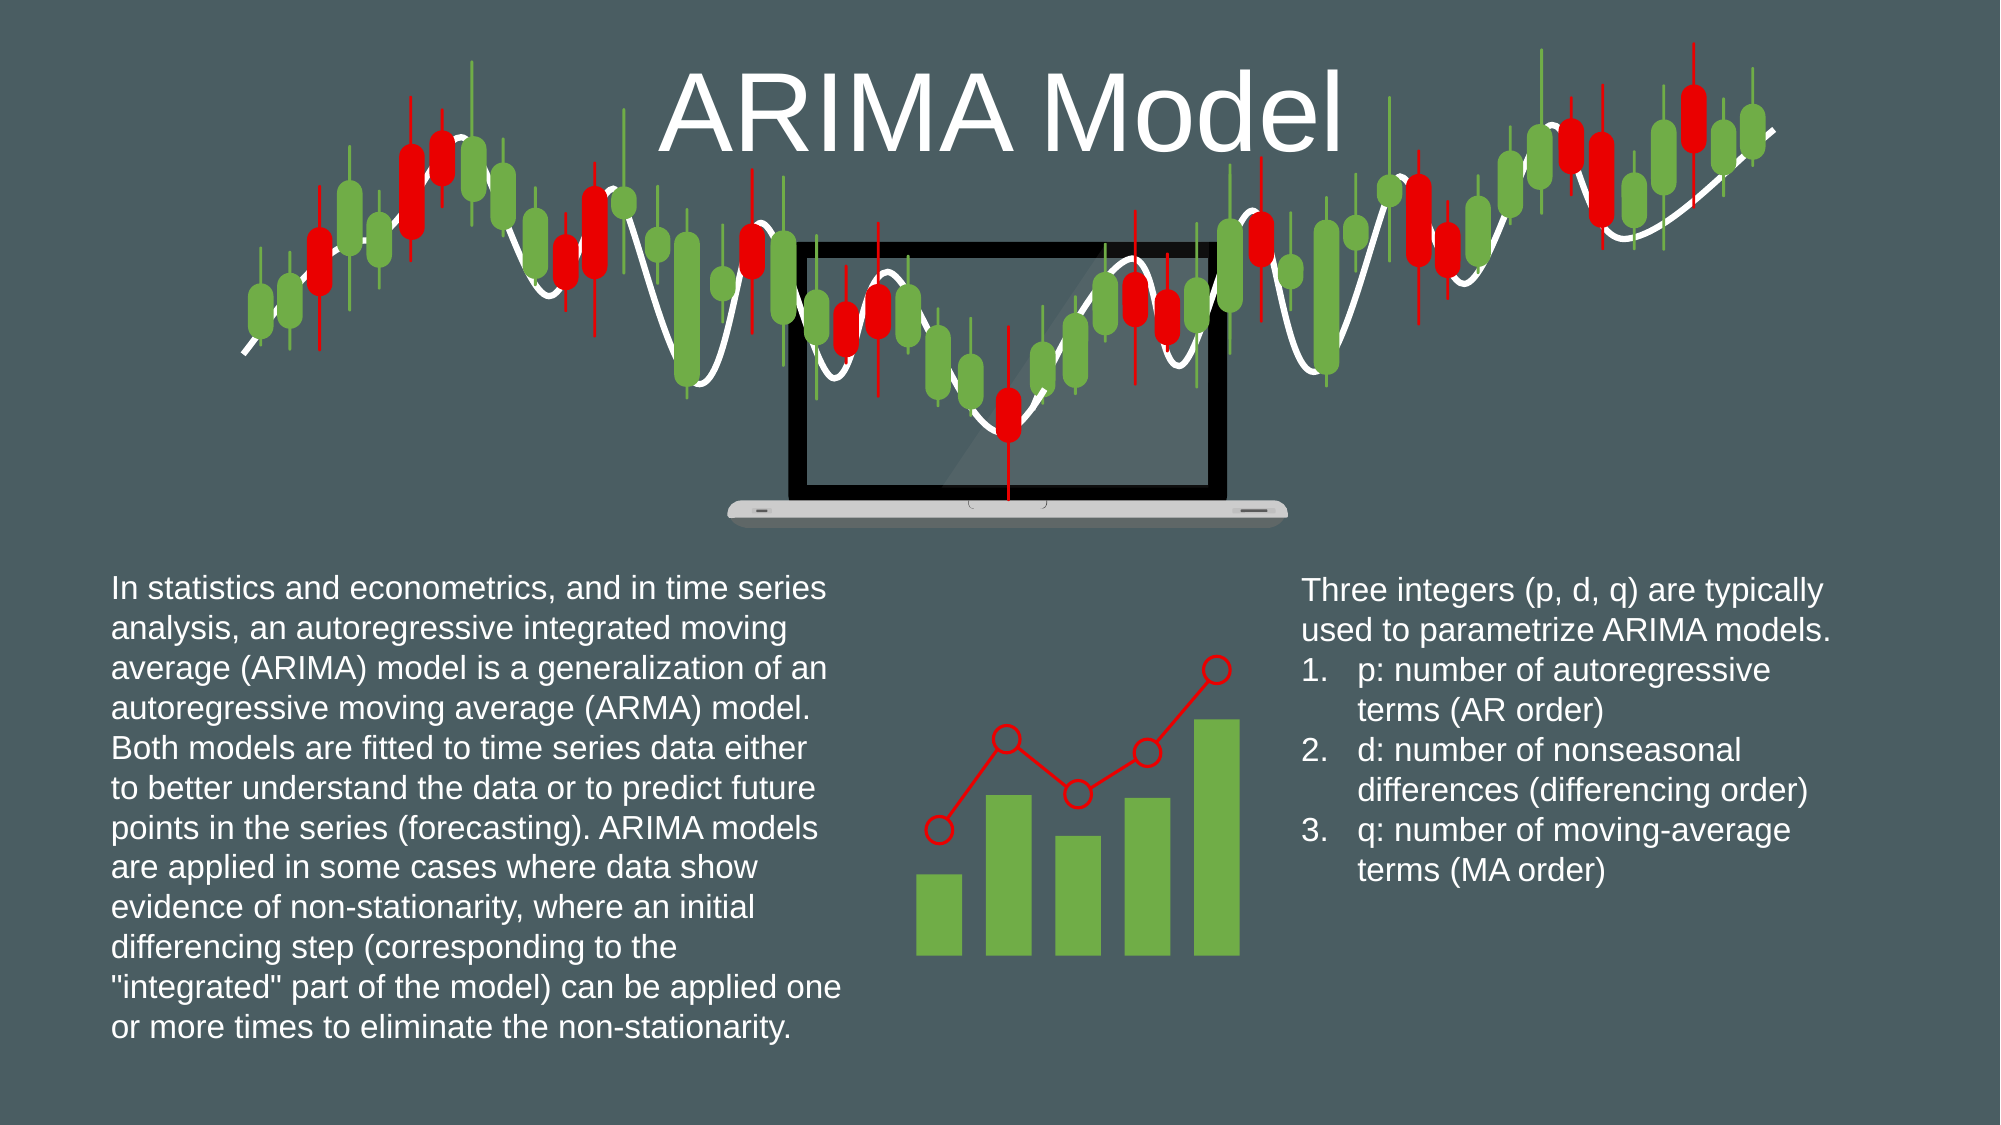

ARIMA Model

In statistics and econometrics, and in time series analysis, an autoregressive integrated moving average (ARIMA) model is a generalization of an autoregressive moving average (ARMA) model. Both models are fitted to time series data either to better understand the data or to predict future points in the series (forecasting). ARIMA models are applied in some cases where data show evidence of non-stationarity, where an initial differencing step (corresponding to the "integrated" part of the model) can be applied one or more times to eliminate the non-stationarity.
Three integers (p, d, q) are typically used to parametrize ARIMA models.
p: number of autoregressive terms (AR order)
d: number of nonseasonal differences (differencing order)
q: number of moving-average terms (MA order)